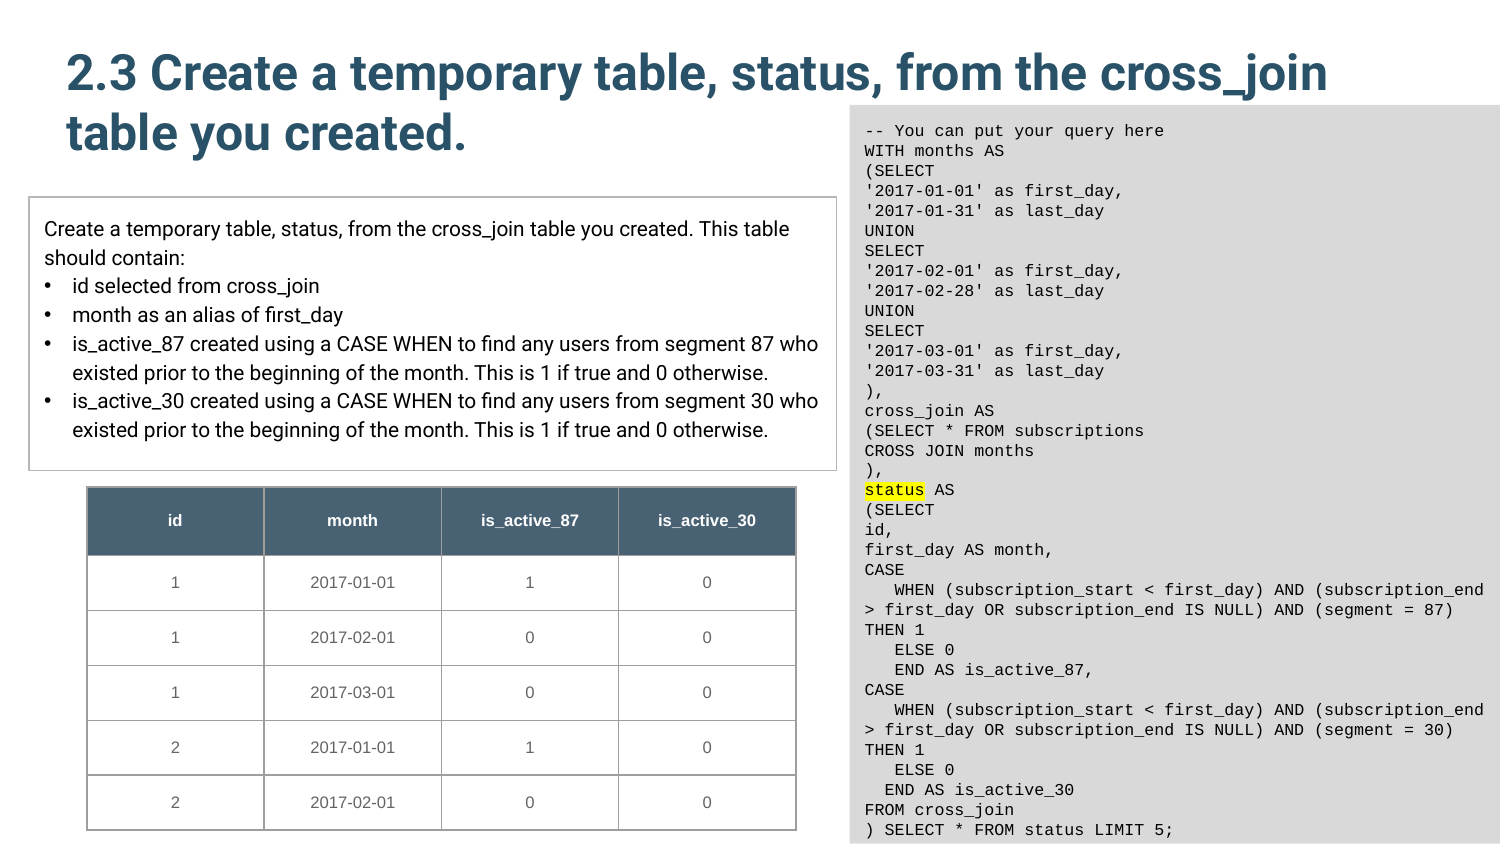

2.3 Create a temporary table, status, from the cross_join table you created.
-- You can put your query here
WITH months AS
(SELECT
'2017-01-01' as first_day,
'2017-01-31' as last_day
UNION
SELECT
'2017-02-01' as first_day,
'2017-02-28' as last_day
UNION
SELECT
'2017-03-01' as first_day,
'2017-03-31' as last_day
),
cross_join AS
(SELECT * FROM subscriptions
CROSS JOIN months
),
status AS
(SELECT
id,
first_day AS month,
CASE
   WHEN (subscription_start < first_day) AND (subscription_end > first_day OR subscription_end IS NULL) AND (segment = 87) THEN 1
   ELSE 0
   END AS is_active_87,
CASE
   WHEN (subscription_start < first_day) AND (subscription_end > first_day OR subscription_end IS NULL) AND (segment = 30) THEN 1
   ELSE 0
  END AS is_active_30
FROM cross_join
) SELECT * FROM status LIMIT 5;

Create a temporary table, status, from the cross_join table you created. This table should contain:
id selected from cross_join
month as an alias of first_day
is_active_87 created using a CASE WHEN to find any users from segment 87 who existed prior to the beginning of the month. This is 1 if true and 0 otherwise.
is_active_30 created using a CASE WHEN to find any users from segment 30 who existed prior to the beginning of the month. This is 1 if true and 0 otherwise.
| id | month | is\_active\_87 | is\_active\_30 |
| --- | --- | --- | --- |
| 1 | 2017-01-01 | 1 | 0 |
| 1 | 2017-02-01 | 0 | 0 |
| 1 | 2017-03-01 | 0 | 0 |
| 2 | 2017-01-01 | 1 | 0 |
| 2 | 2017-02-01 | 0 | 0 |